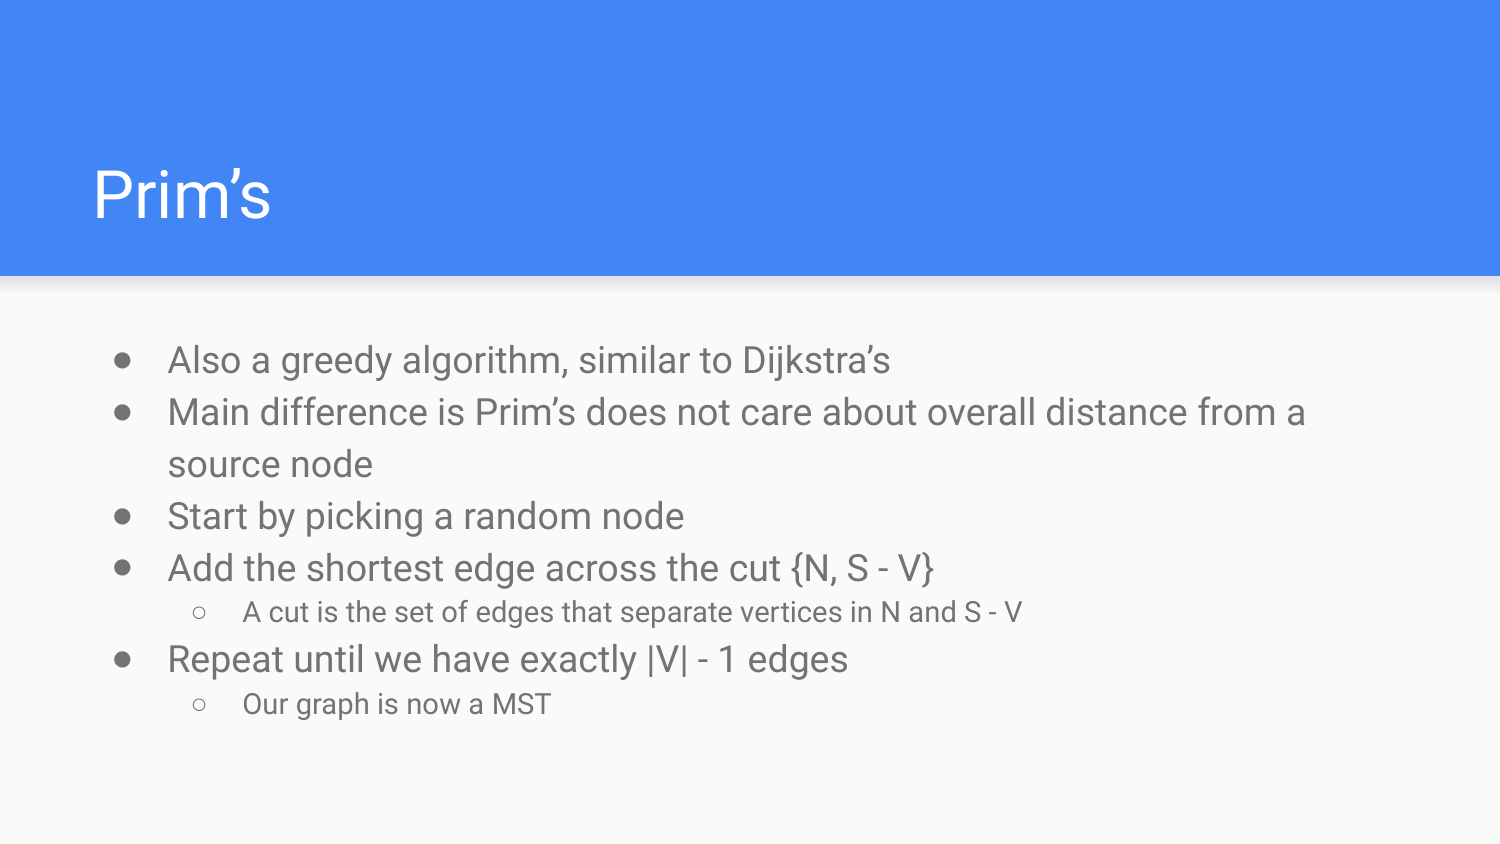

# Prim’s
Also a greedy algorithm, similar to Dijkstra’s
Main difference is Prim’s does not care about overall distance from a source node
Start by picking a random node
Add the shortest edge across the cut {N, S - V}
A cut is the set of edges that separate vertices in N and S - V
Repeat until we have exactly |V| - 1 edges
Our graph is now a MST